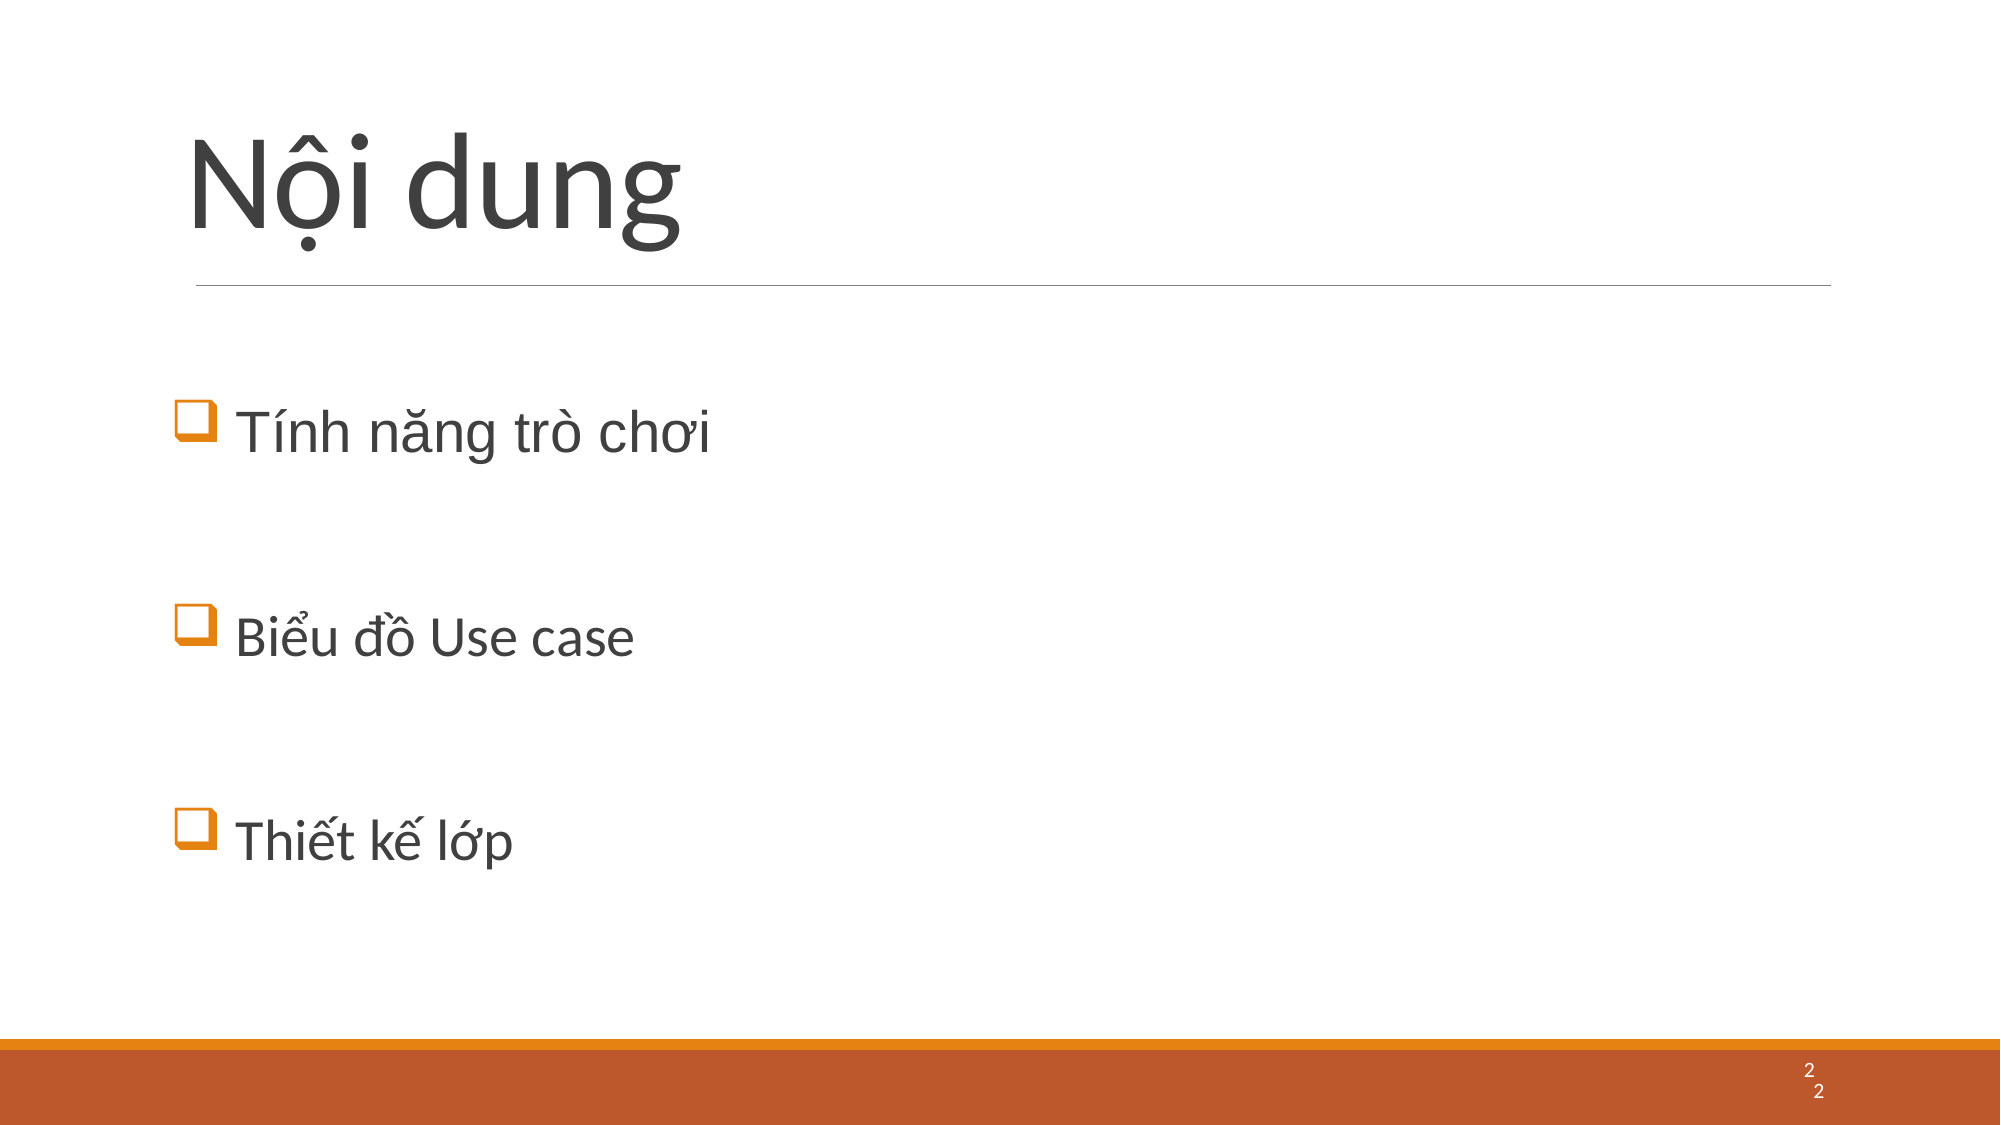

Nội dung
 Tính năng trò chơi
 Biểu đồ Use case
 Thiết kế lớp

2
2